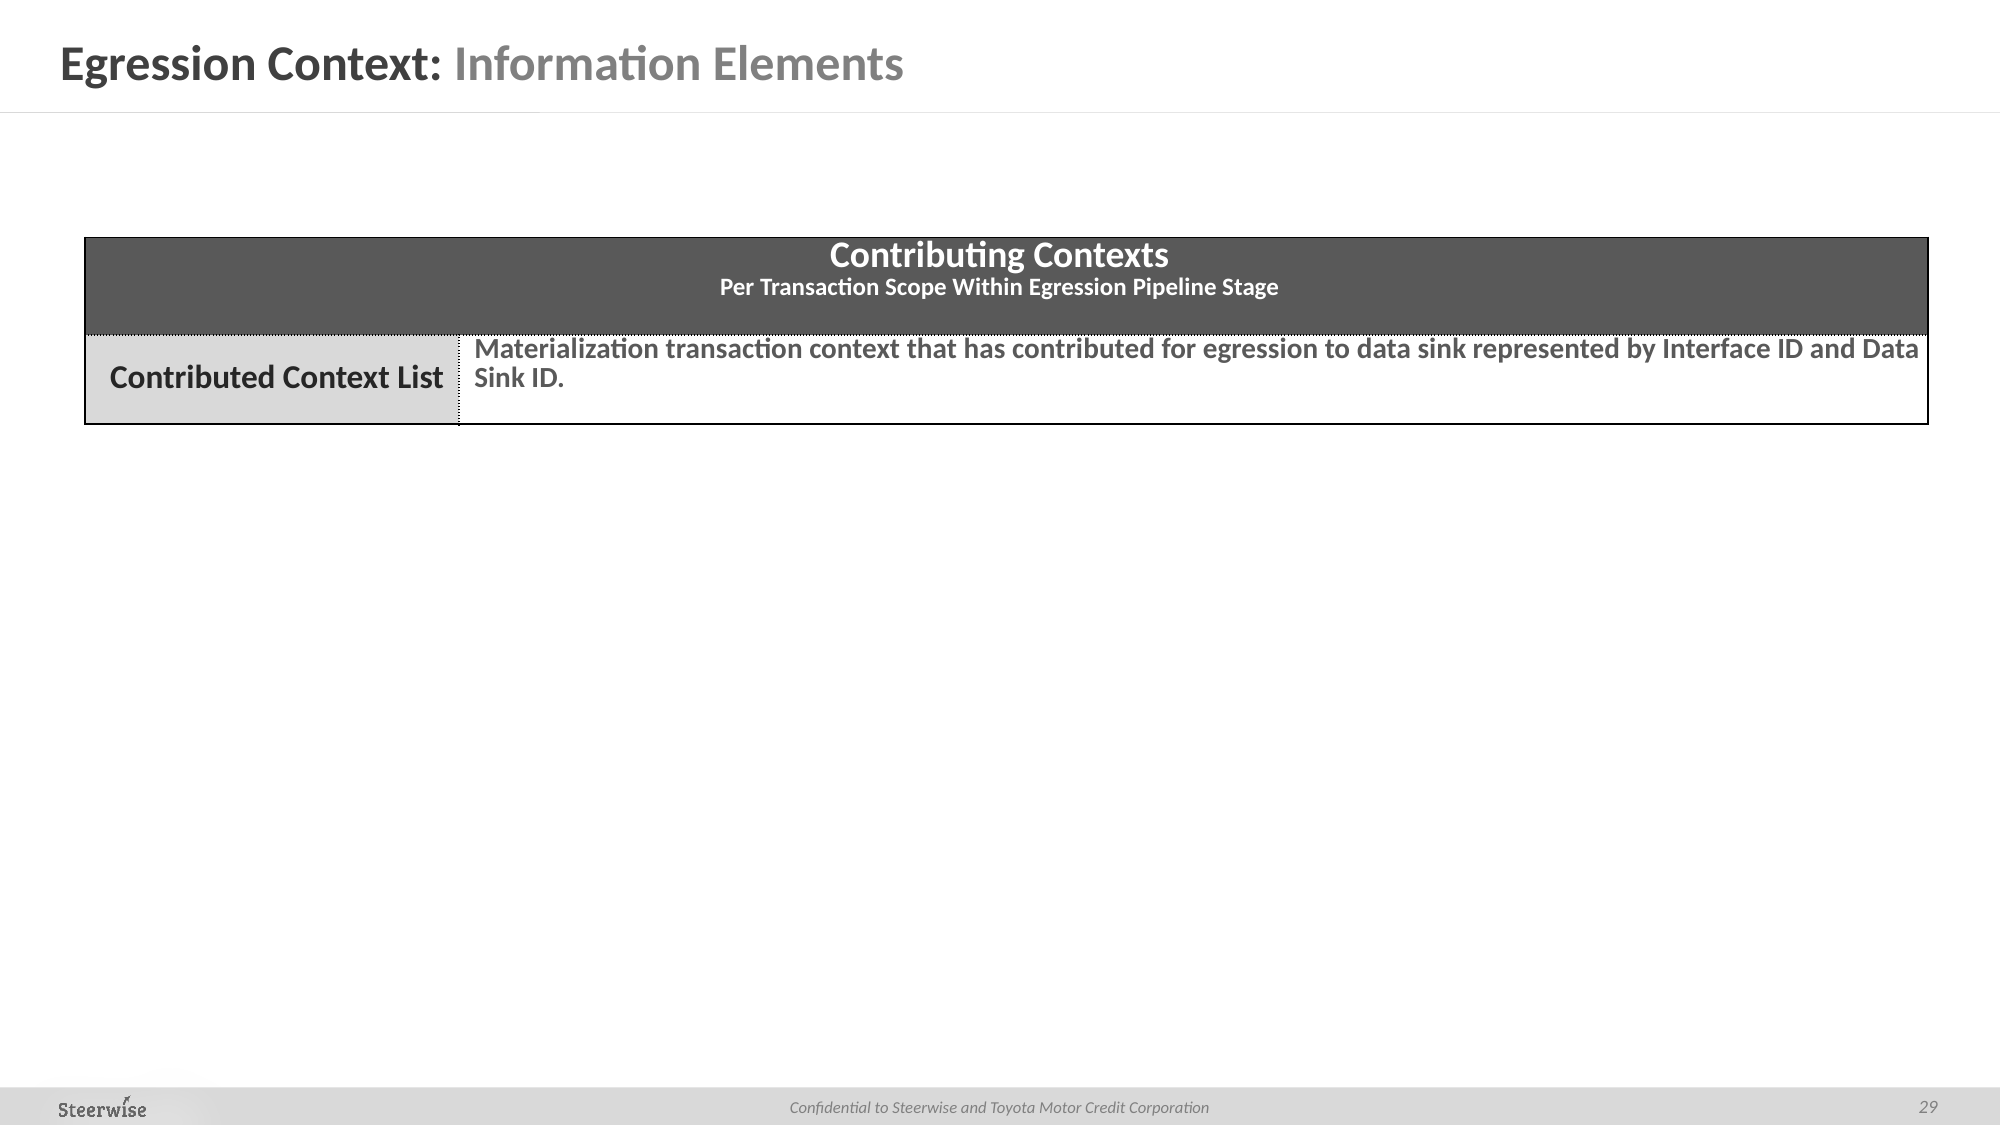

# Egression Context: Information Elements
| Contributing Contexts Per Transaction Scope Within Egression Pipeline Stage |  |
| --- | --- |
| Contributed Context List | Materialization transaction context that has contributed for egression to data sink represented by Interface ID and Data Sink ID. |
29